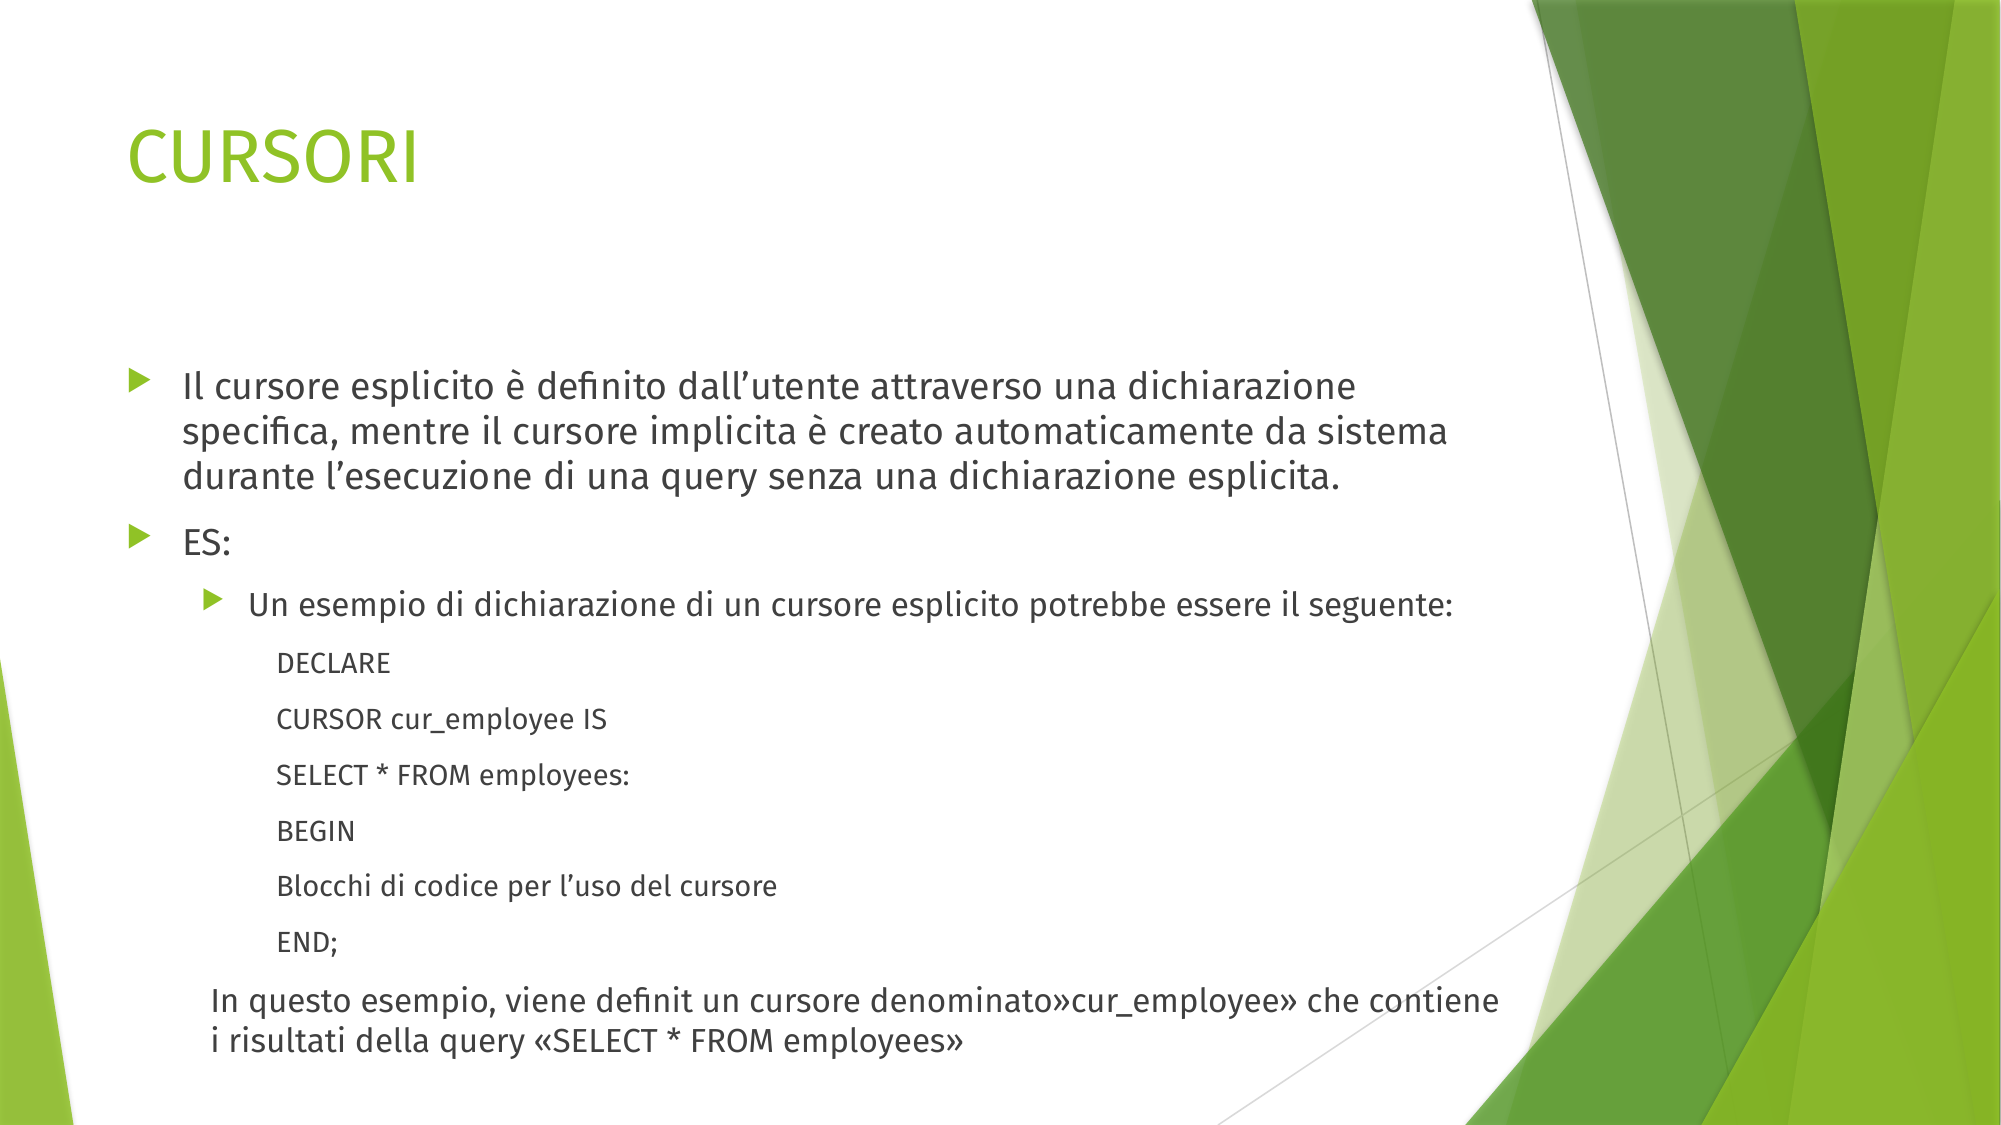

# CURSORI
Il cursore esplicito è definito dall’utente attraverso una dichiarazione specifica, mentre il cursore implicita è creato automaticamente da sistema durante l’esecuzione di una query senza una dichiarazione esplicita.
ES:
Un esempio di dichiarazione di un cursore esplicito potrebbe essere il seguente:
DECLARE
CURSOR cur_employee IS
SELECT * FROM employees:
BEGIN
Blocchi di codice per l’uso del cursore
END;
In questo esempio, viene definit un cursore denominato»cur_employee» che contiene i risultati della query «SELECT * FROM employees»